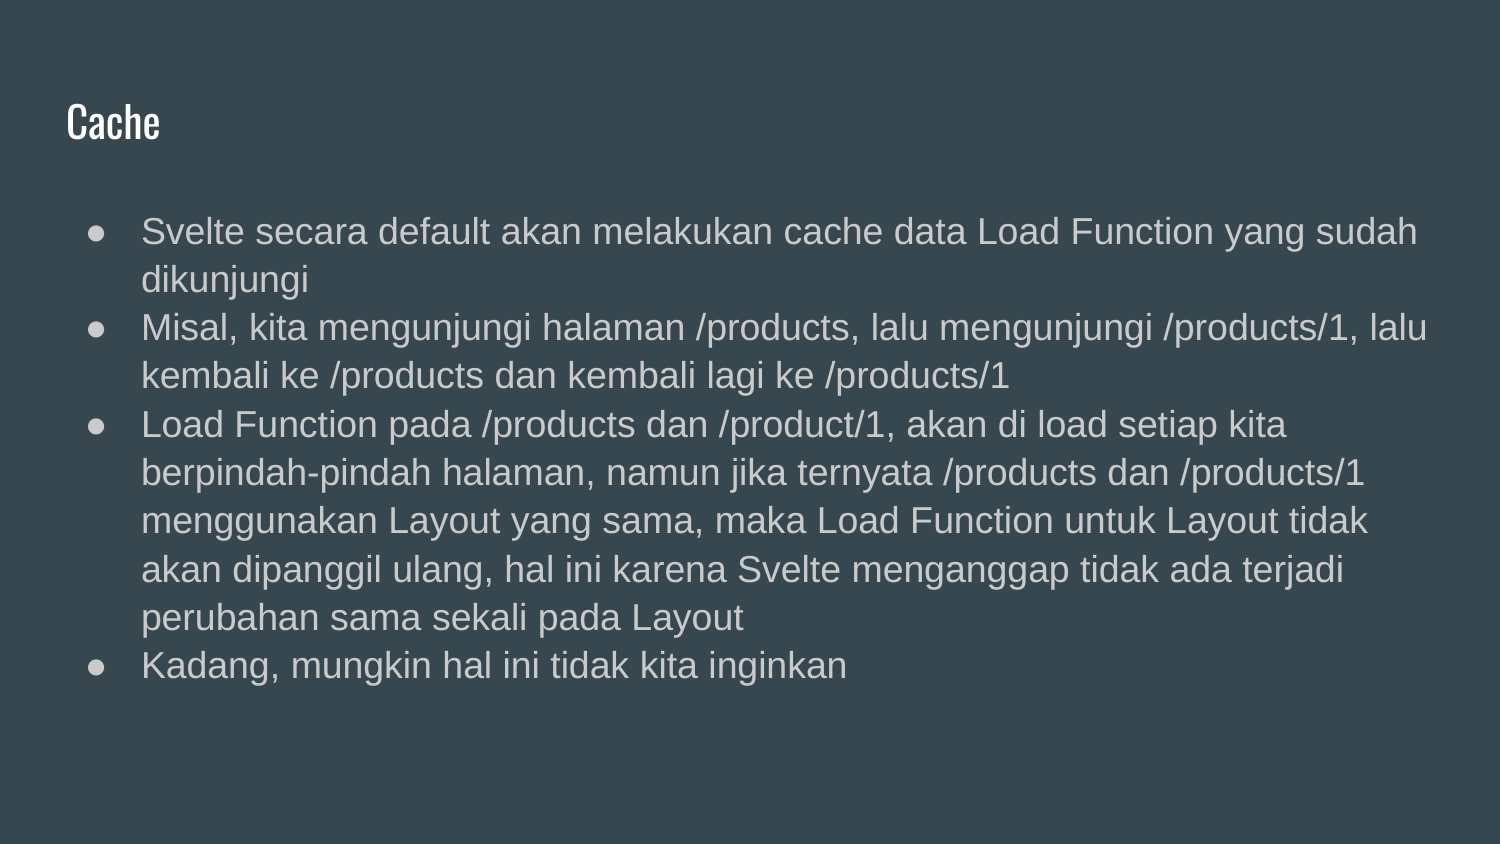

# Cache
Svelte secara default akan melakukan cache data Load Function yang sudah dikunjungi
Misal, kita mengunjungi halaman /products, lalu mengunjungi /products/1, lalu kembali ke /products dan kembali lagi ke /products/1
Load Function pada /products dan /product/1, akan di load setiap kita berpindah-pindah halaman, namun jika ternyata /products dan /products/1 menggunakan Layout yang sama, maka Load Function untuk Layout tidak akan dipanggil ulang, hal ini karena Svelte menganggap tidak ada terjadi perubahan sama sekali pada Layout
Kadang, mungkin hal ini tidak kita inginkan